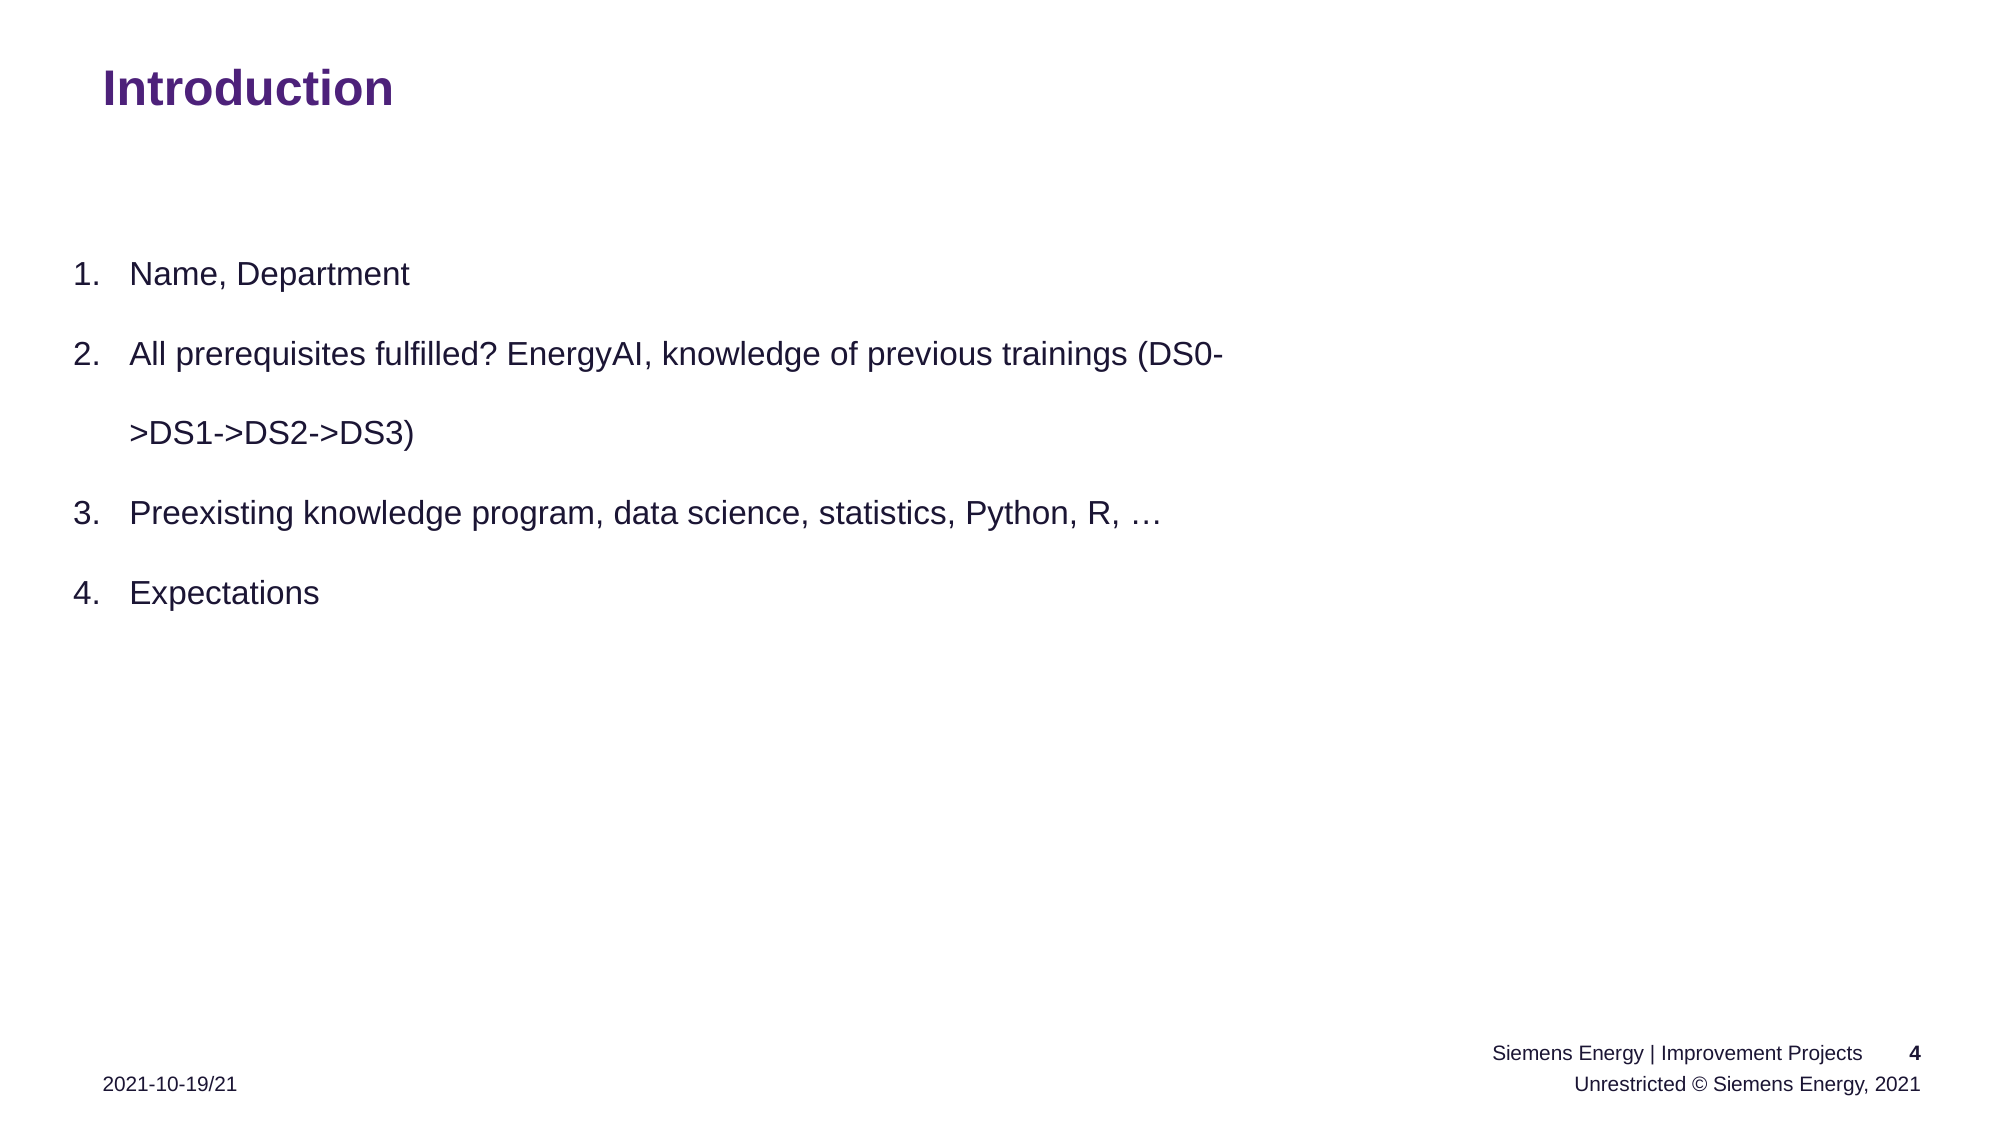

# Introduction
Name, Department
All prerequisites fulfilled? EnergyAI, knowledge of previous trainings (DS0->DS1->DS2->DS3)
Preexisting knowledge program, data science, statistics, Python, R, …
Expectations